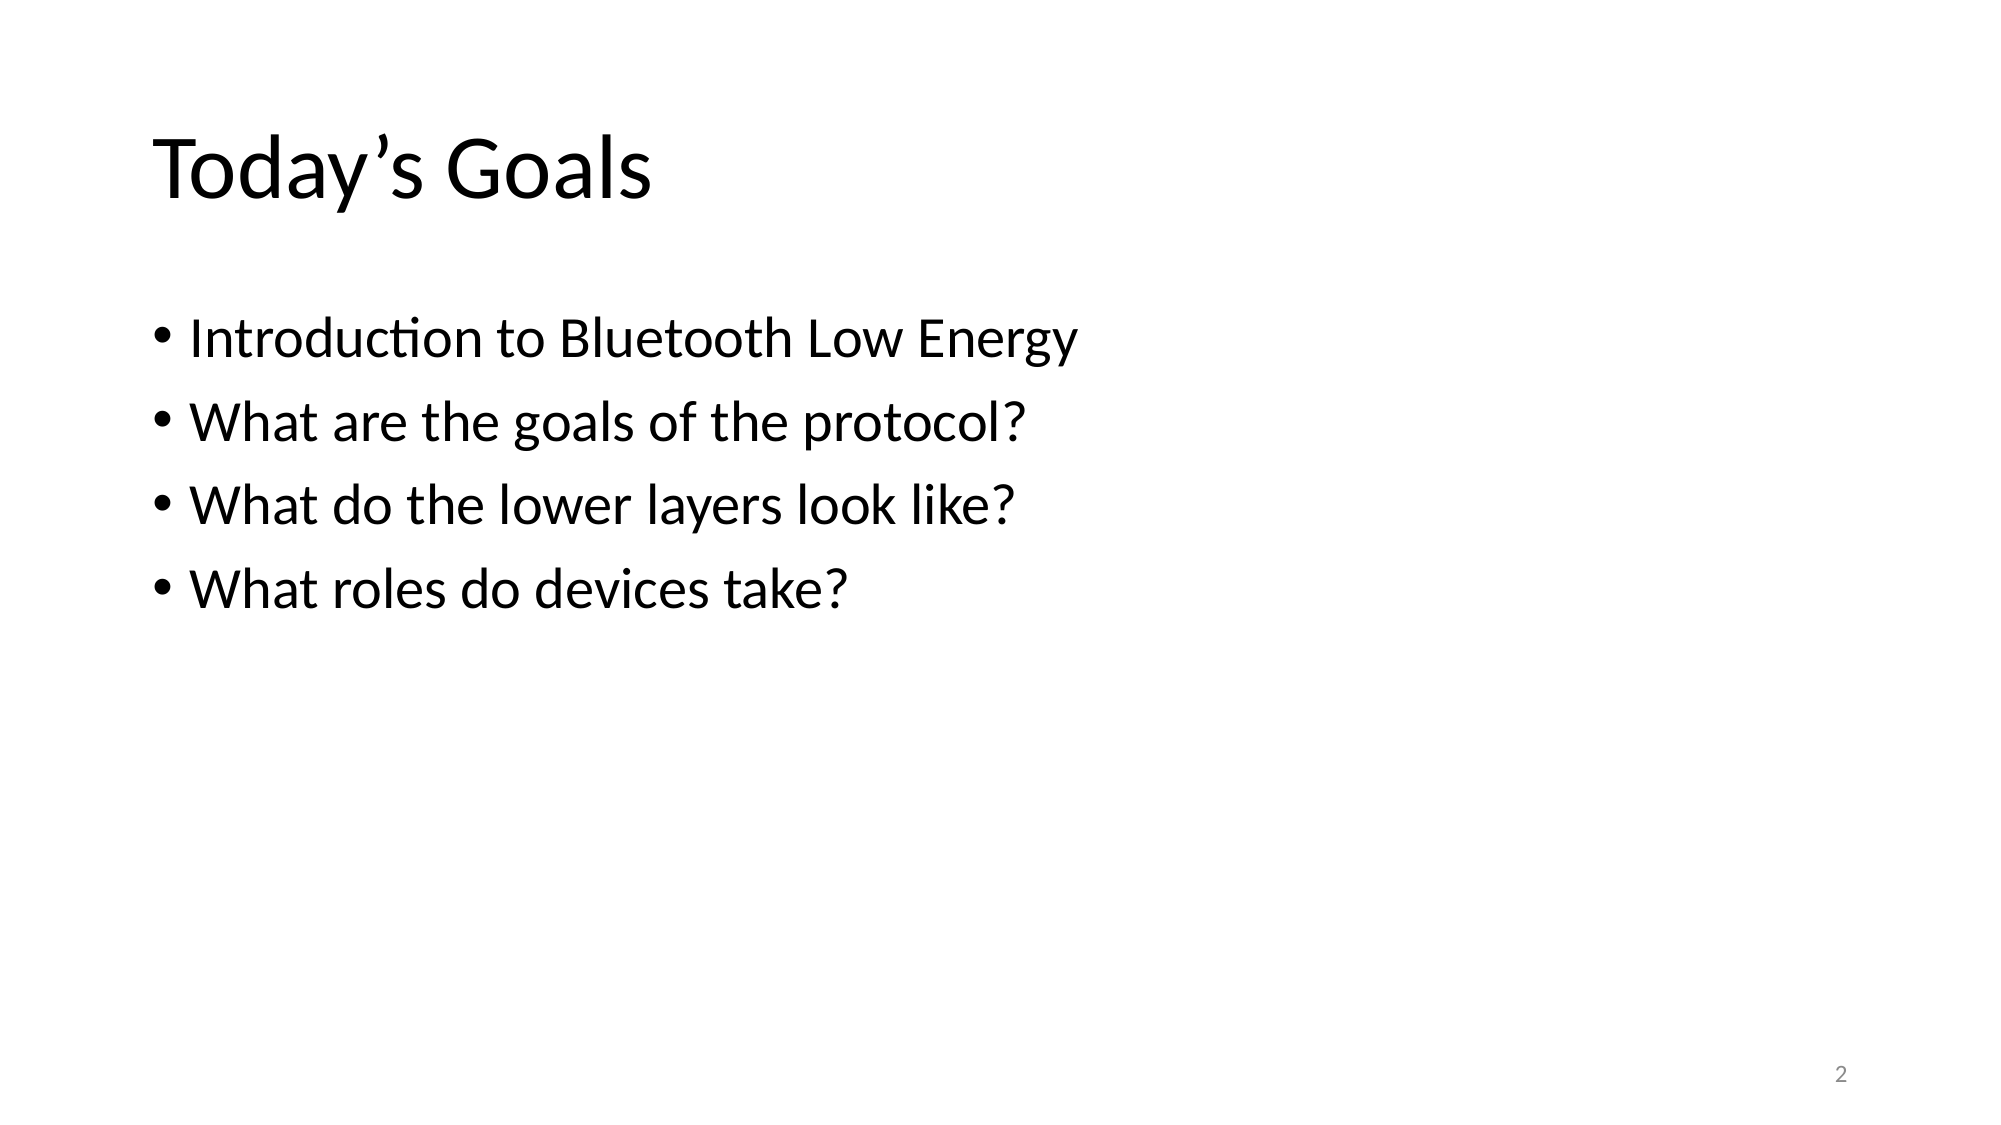

# Today’s Goals
Introduction to Bluetooth Low Energy
What are the goals of the protocol?
What do the lower layers look like?
What roles do devices take?
2